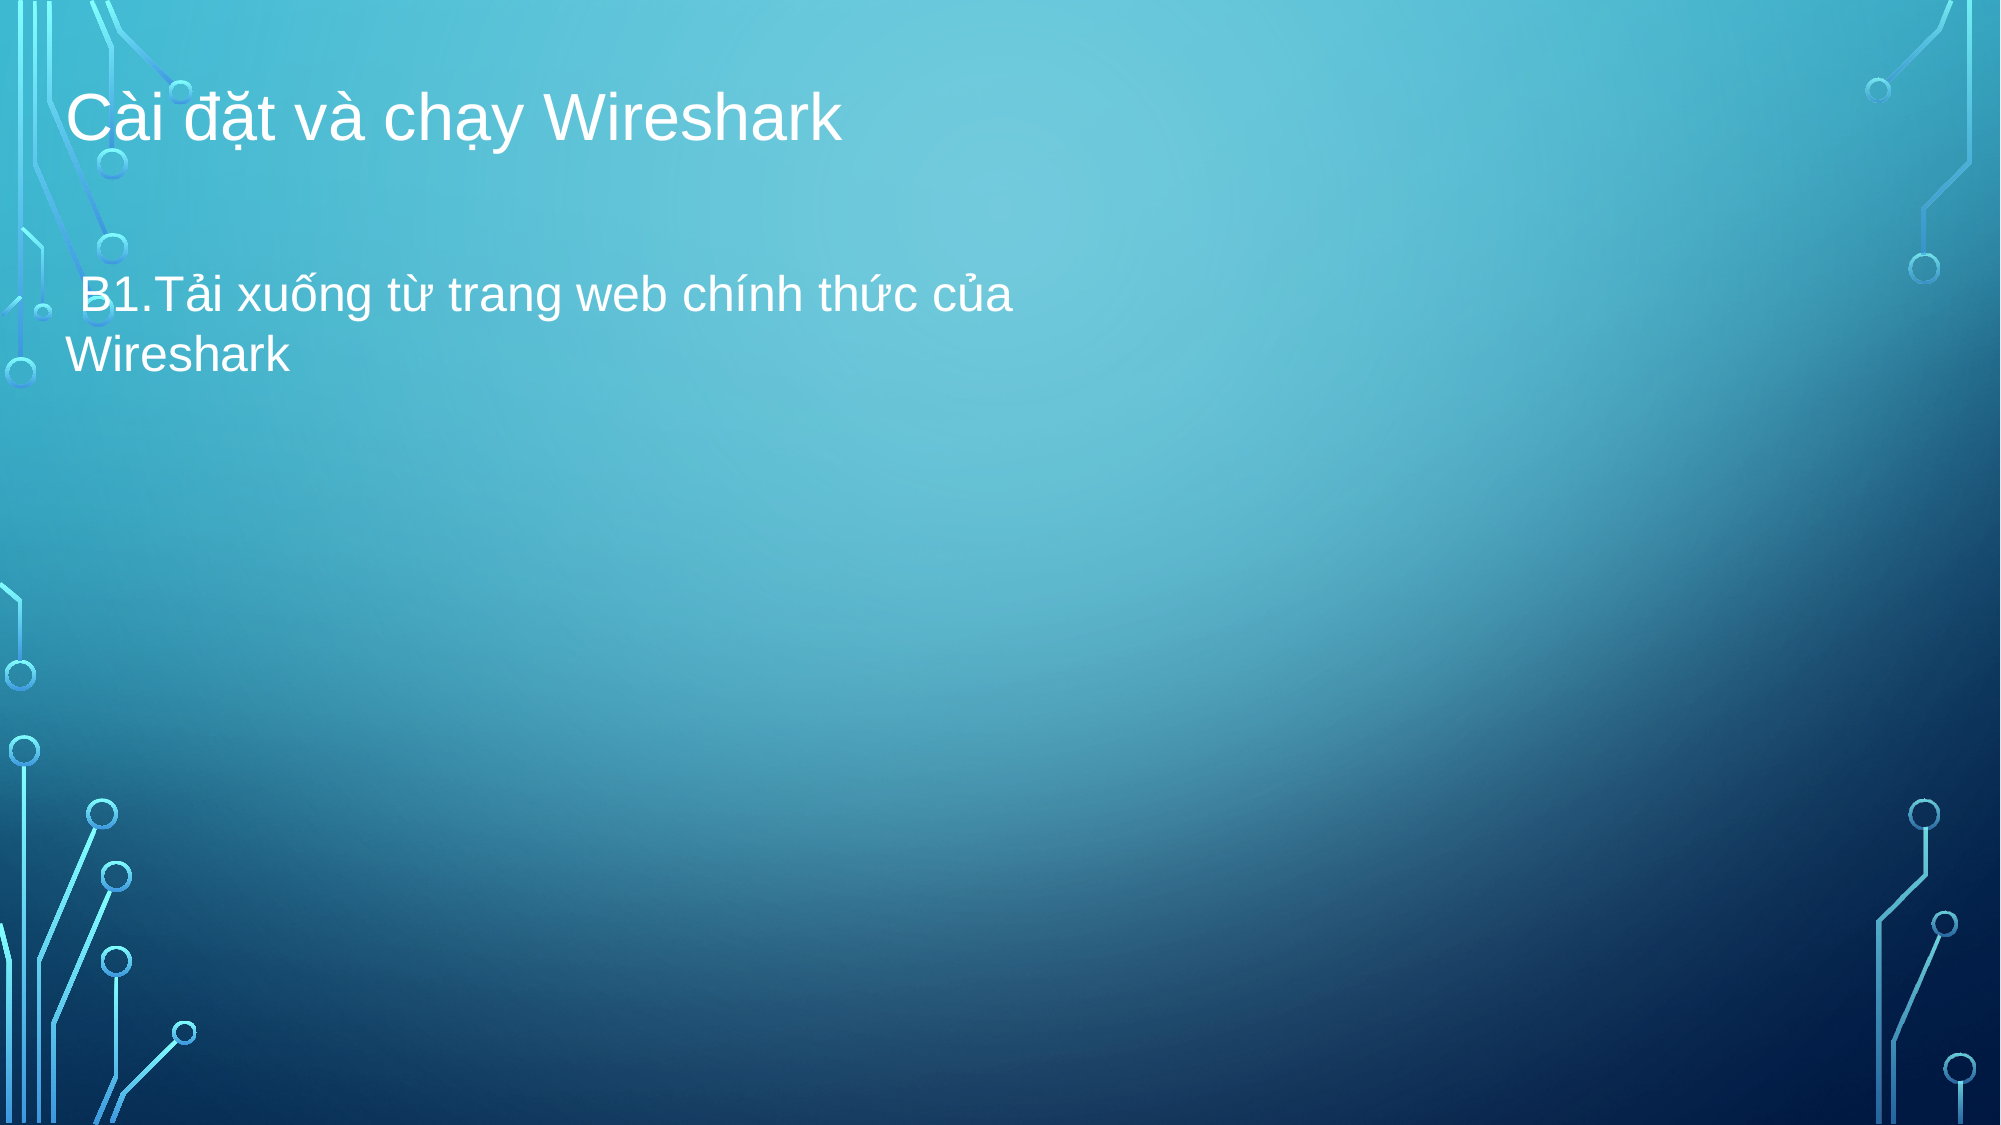

Cài đặt và chạy Wireshark
 B1.Tải xuống từ trang web chính thức của Wireshark
B2.Sau khi tải xuống, hãy chạy trình cài đặt